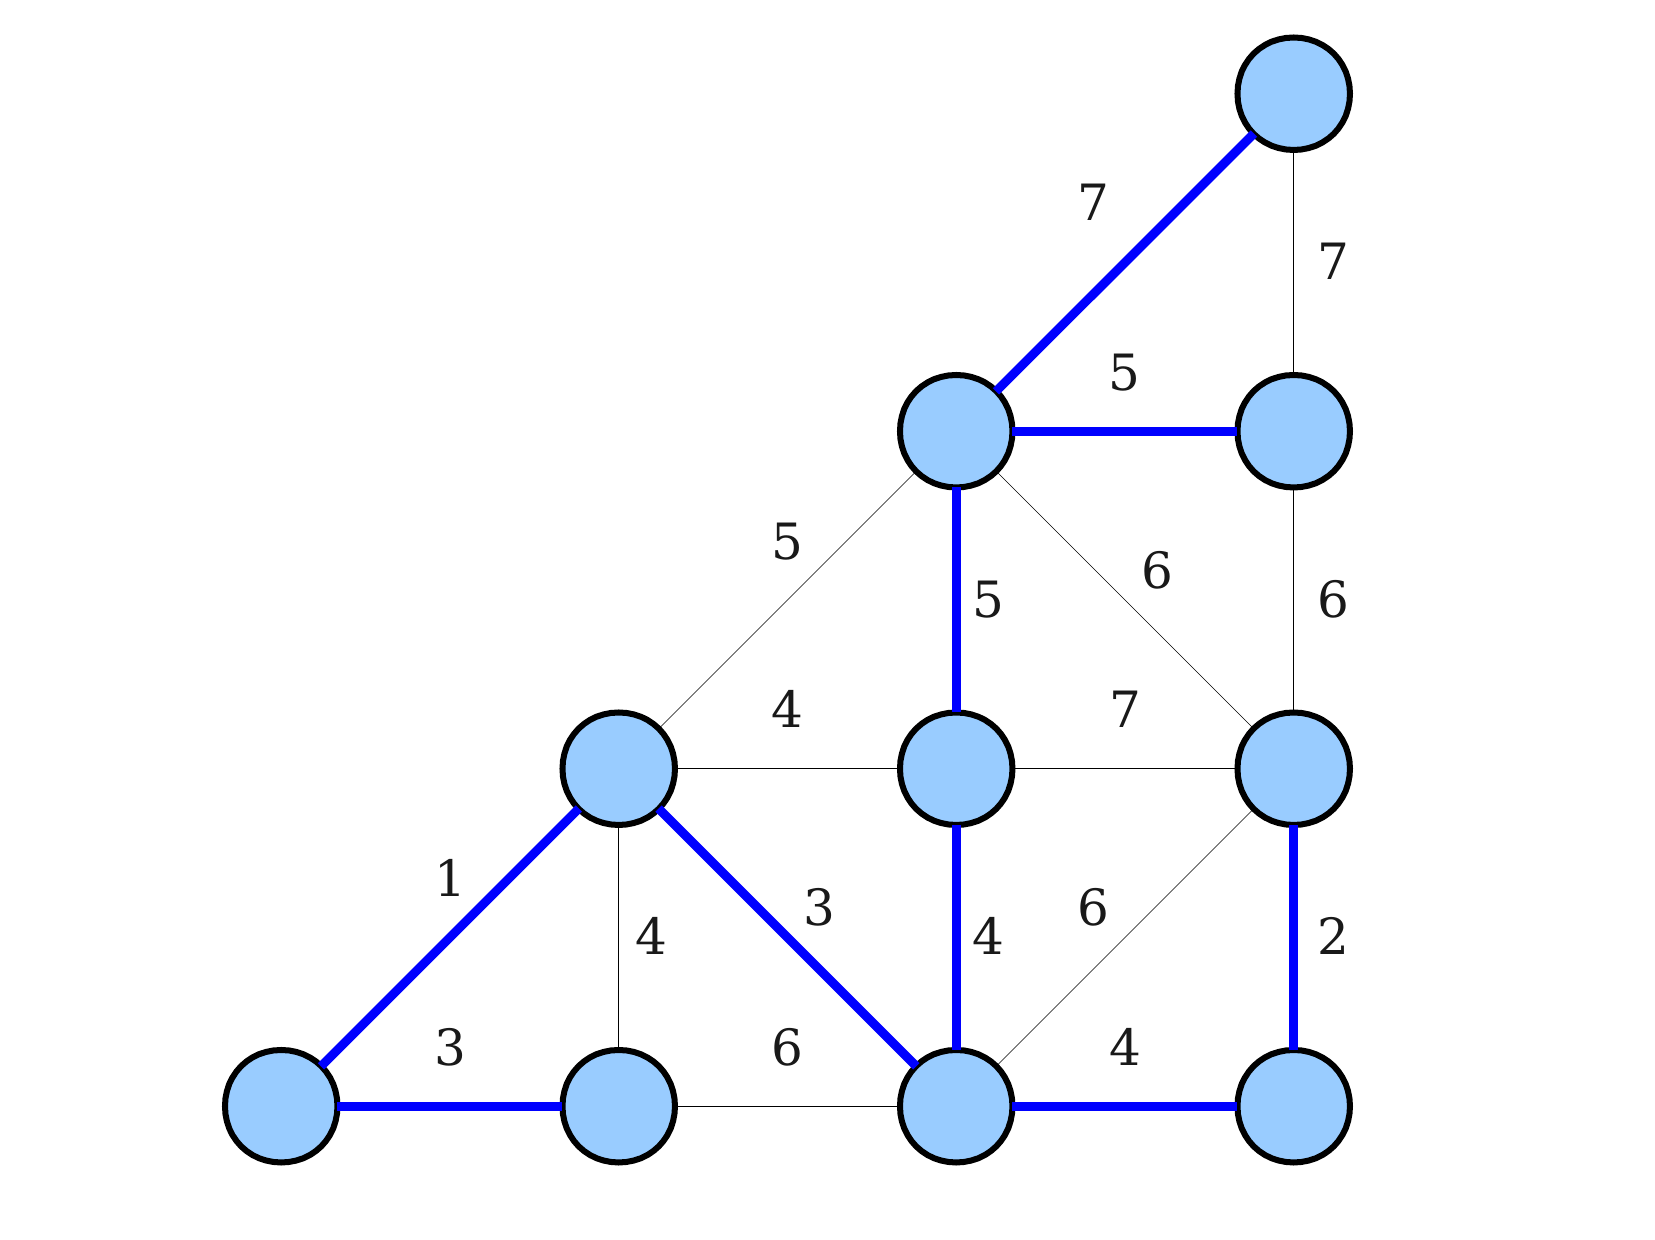

7
7
5

5
6
5
6
4
7

1
3
6
4
4
2
3
6
4